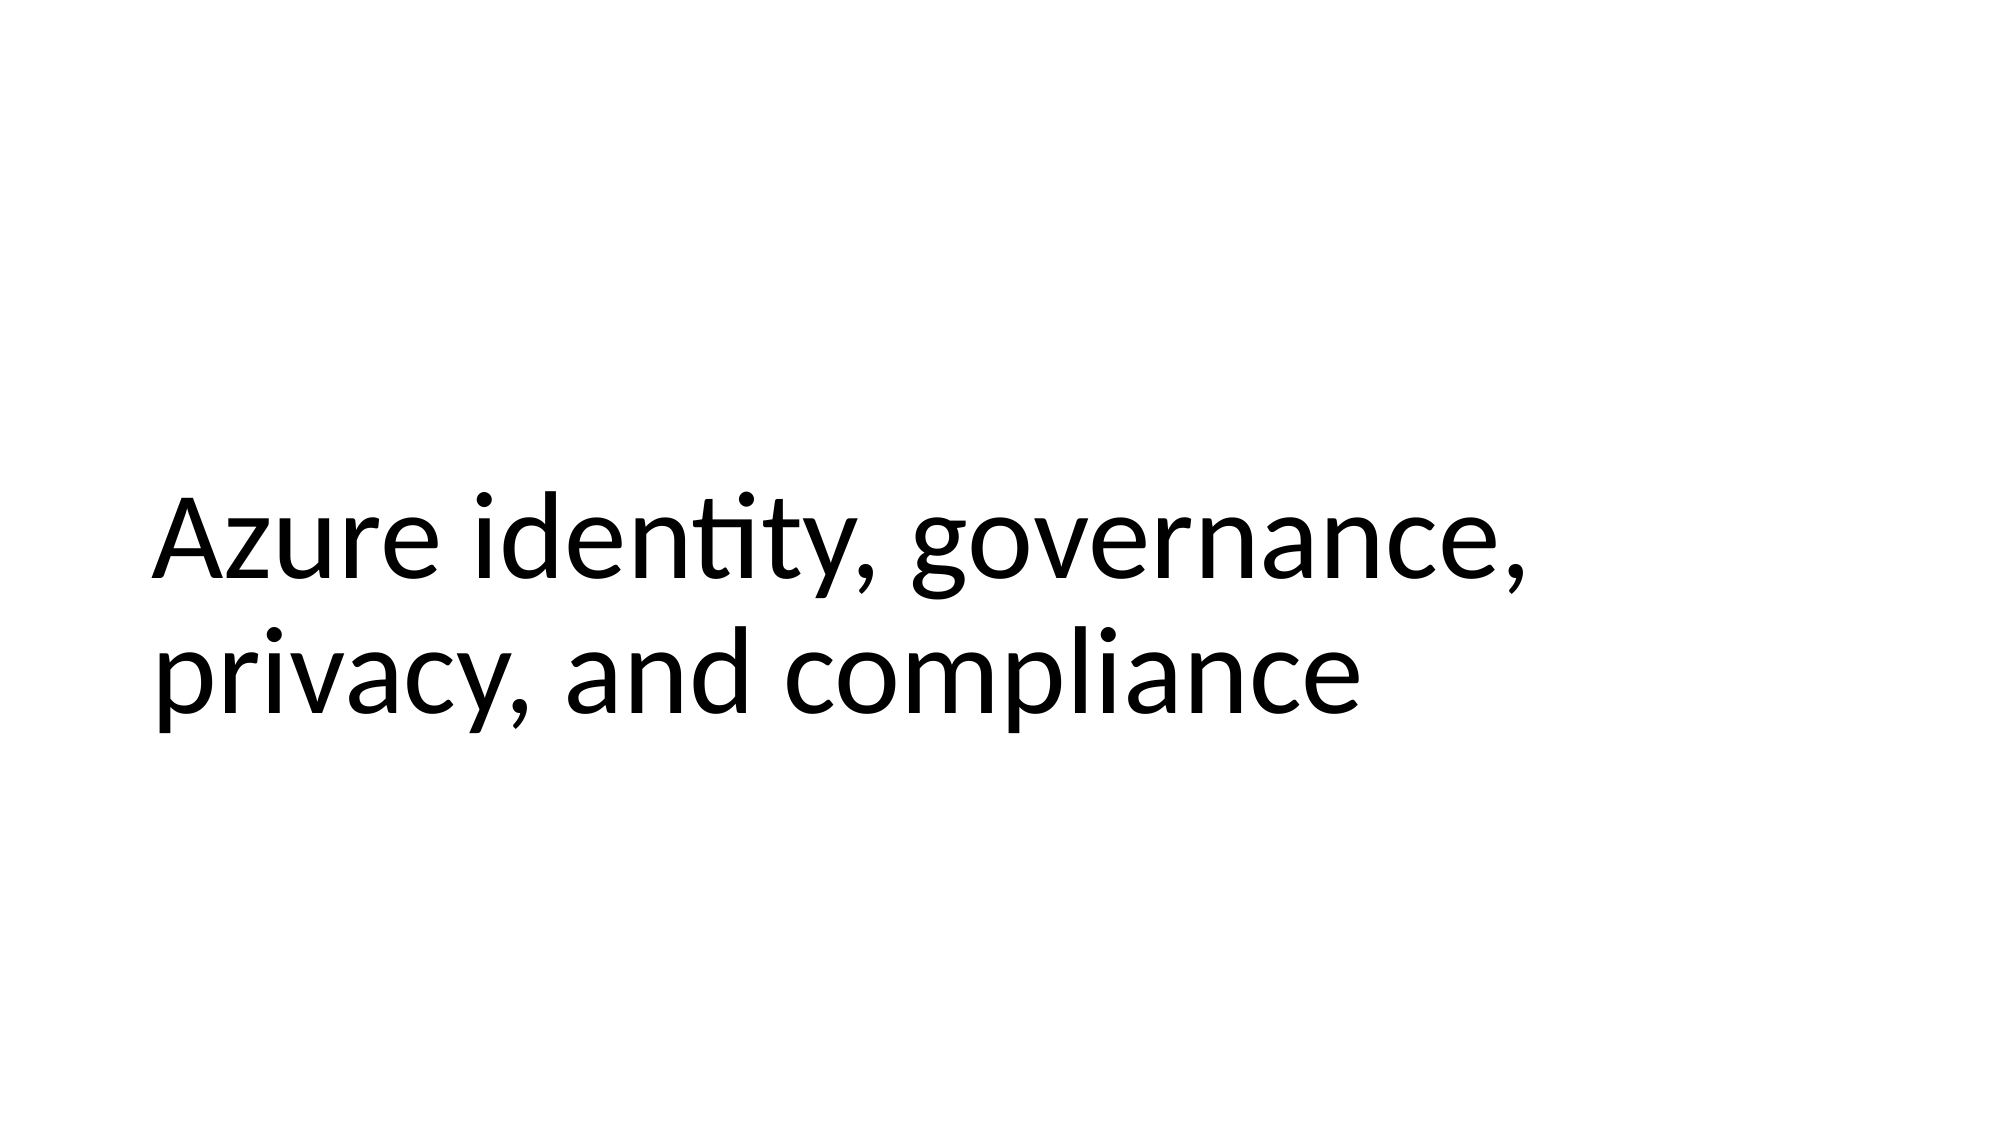

# Azure identity, governance, privacy, and compliance